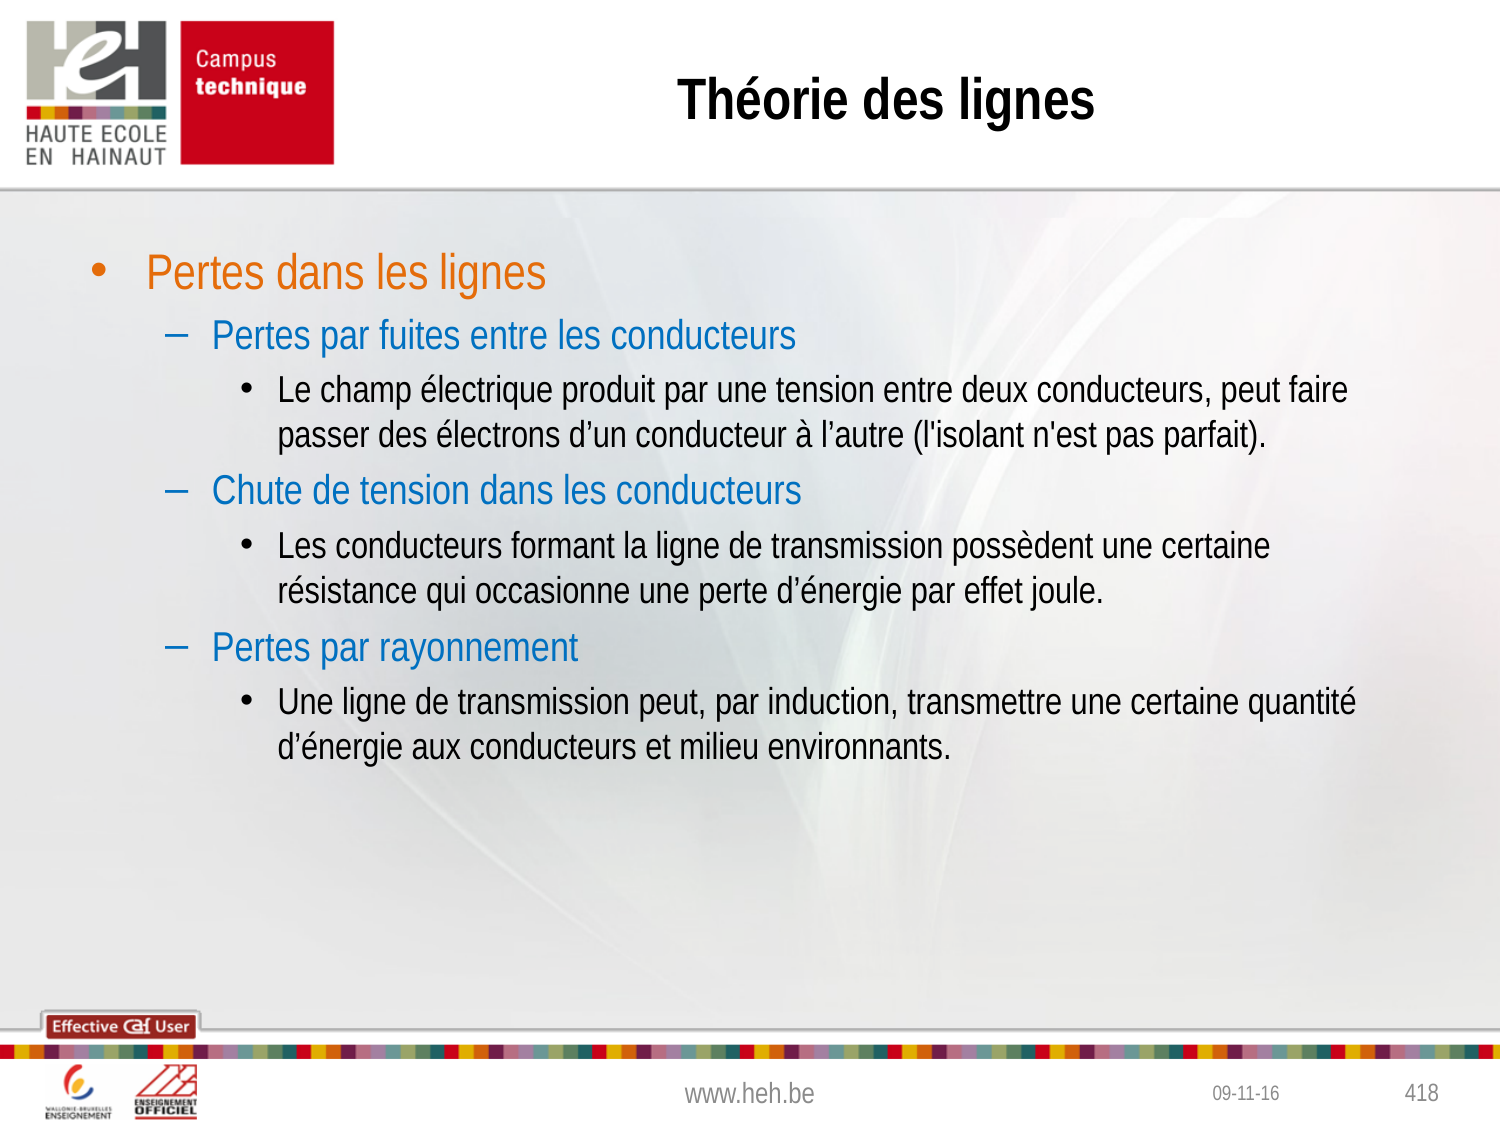

# Théorie des lignes
Pertes dans les lignes
Pertes par fuites entre les conducteurs
Le champ électrique produit par une tension entre deux conducteurs, peut faire passer des électrons d’un conducteur à l’autre (l'isolant n'est pas parfait).
Chute de tension dans les conducteurs
Les conducteurs formant la ligne de transmission possèdent une certaine résistance qui occasionne une perte d’énergie par effet joule.
Pertes par rayonnement
Une ligne de transmission peut, par induction, transmettre une certaine quantité d’énergie aux conducteurs et milieu environnants.

www.heh.be
09-11-16
418